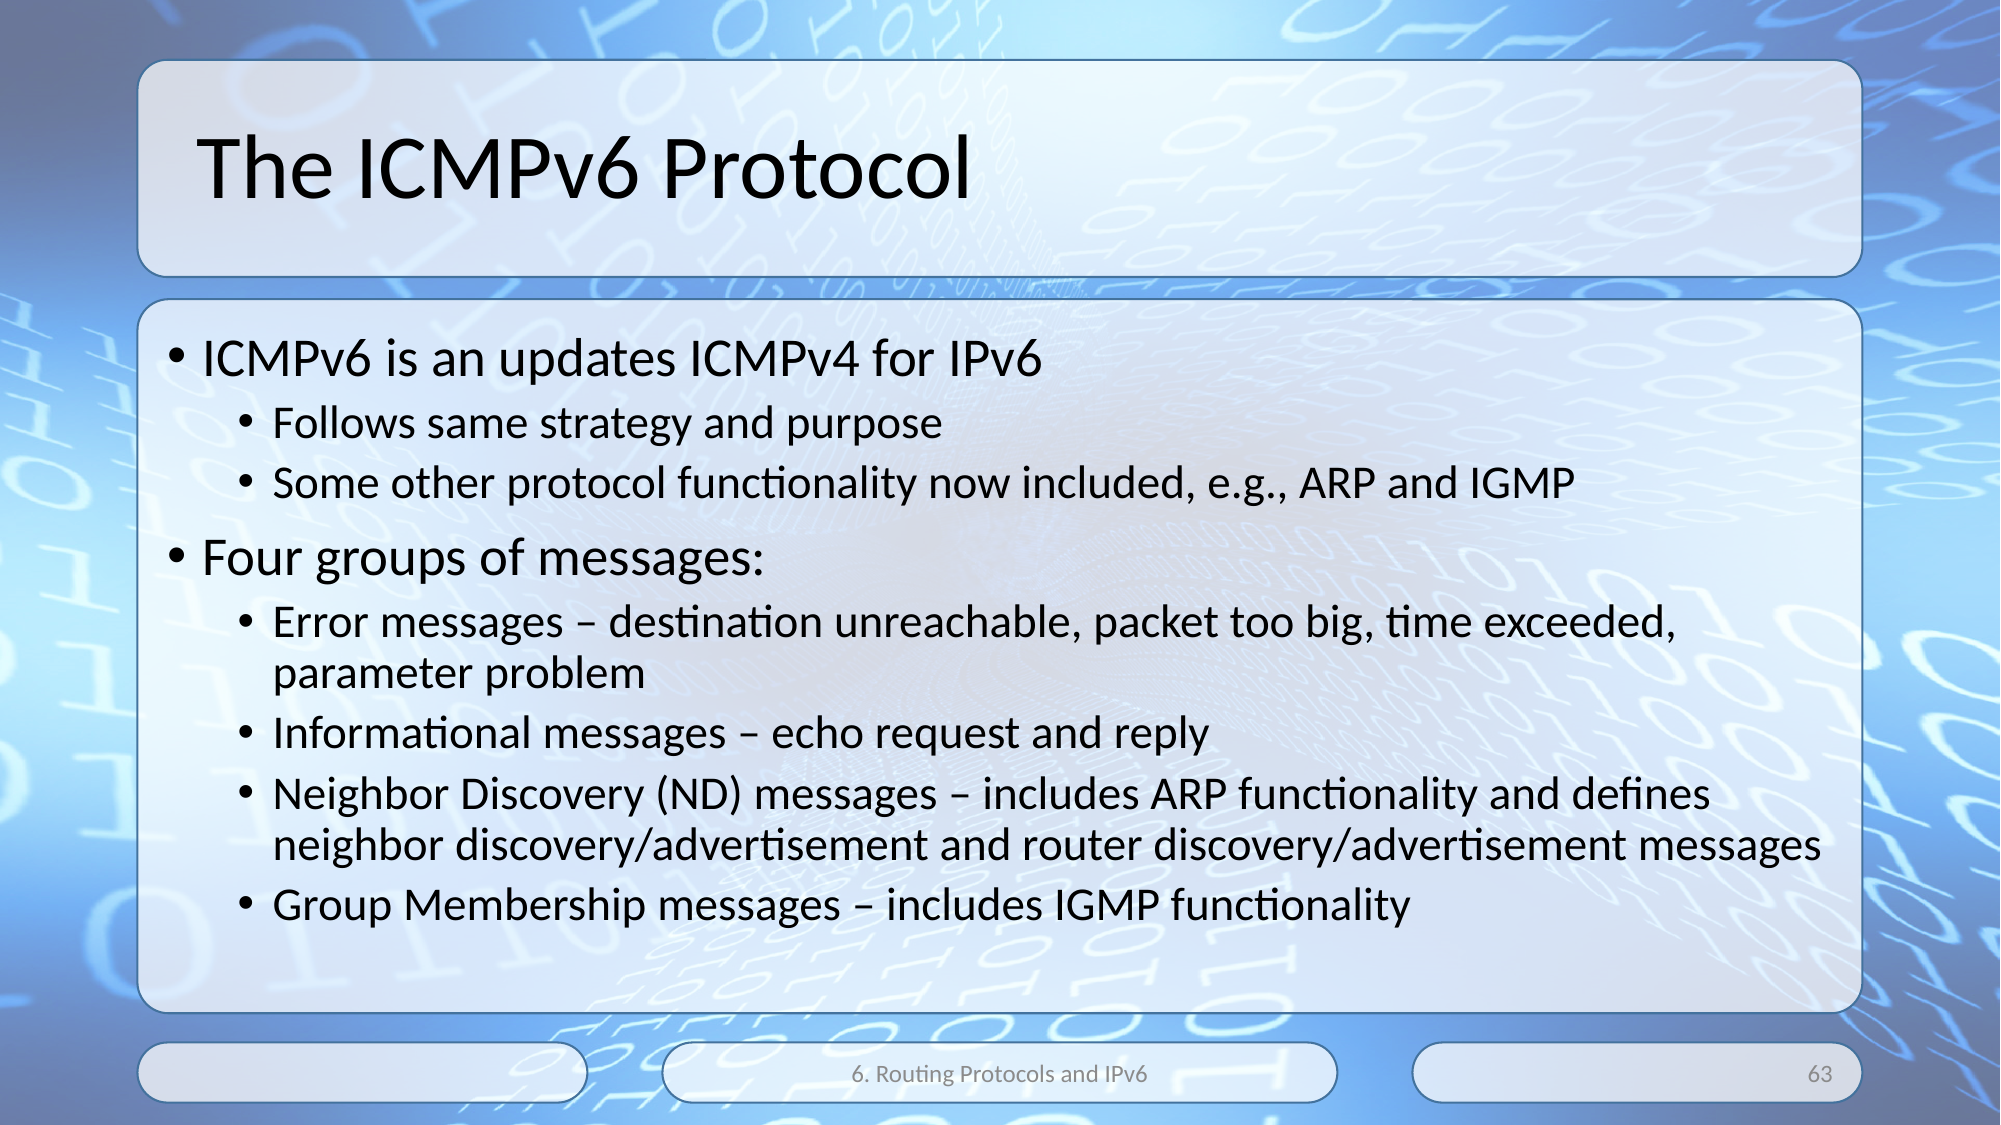

# The ICMPv6 Protocol
ICMPv6 is an updates ICMPv4 for IPv6
Follows same strategy and purpose
Some other protocol functionality now included, e.g., ARP and IGMP
Four groups of messages:
Error messages – destination unreachable, packet too big, time exceeded, parameter problem
Informational messages – echo request and reply
Neighbor Discovery (ND) messages – includes ARP functionality and defines neighbor discovery/advertisement and router discovery/advertisement messages
Group Membership messages – includes IGMP functionality
6. Routing Protocols and IPv6
63